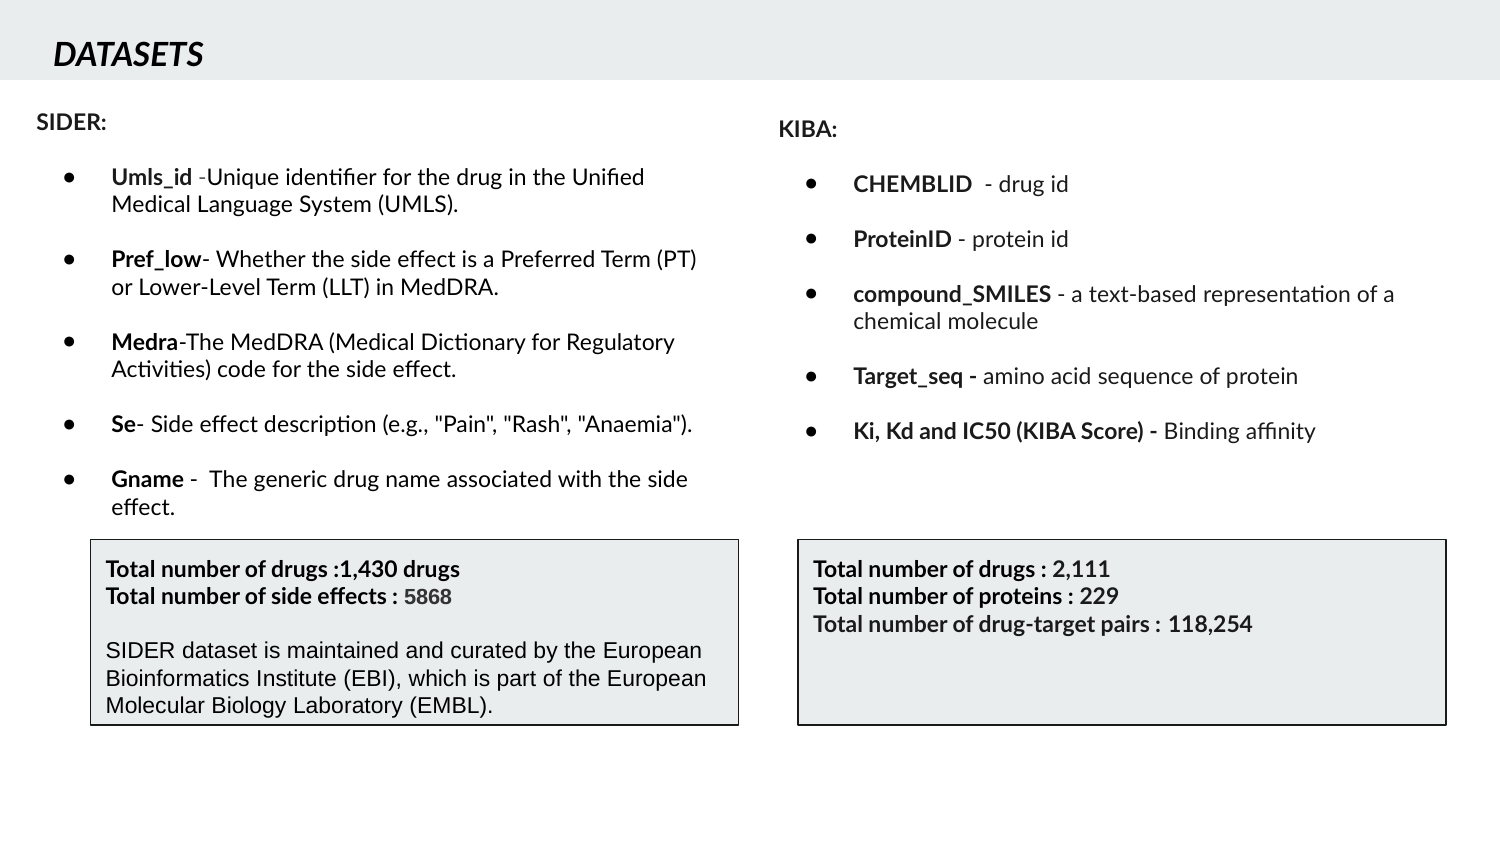

DATASETS

SIDER:

Umls_id -Unique identifier for the drug in the Unified Medical Language System (UMLS).

Pref_low- Whether the side effect is a Preferred Term (PT) or Lower-Level Term (LLT) in MedDRA.

Medra-The MedDRA (Medical Dictionary for Regulatory Activities) code for the side effect.

Se- Side effect description (e.g., "Pain", "Rash", "Anaemia").

Gname -  The generic drug name associated with the side effect.
KIBA:

CHEMBLID  - drug id

ProteinID - protein id

compound_SMILES - a text-based representation of a chemical molecule

Target_seq - amino acid sequence of protein

Ki, Kd and IC50 (KIBA Score) - Binding affinity

Total number of drugs :1,430 drugs
Total number of side effects : 5868

SIDER dataset is maintained and curated by the European Bioinformatics Institute (EBI), which is part of the European Molecular Biology Laboratory (EMBL).
Total number of drugs : 2,111
Total number of proteins : 229
Total number of drug-target pairs : 118,254